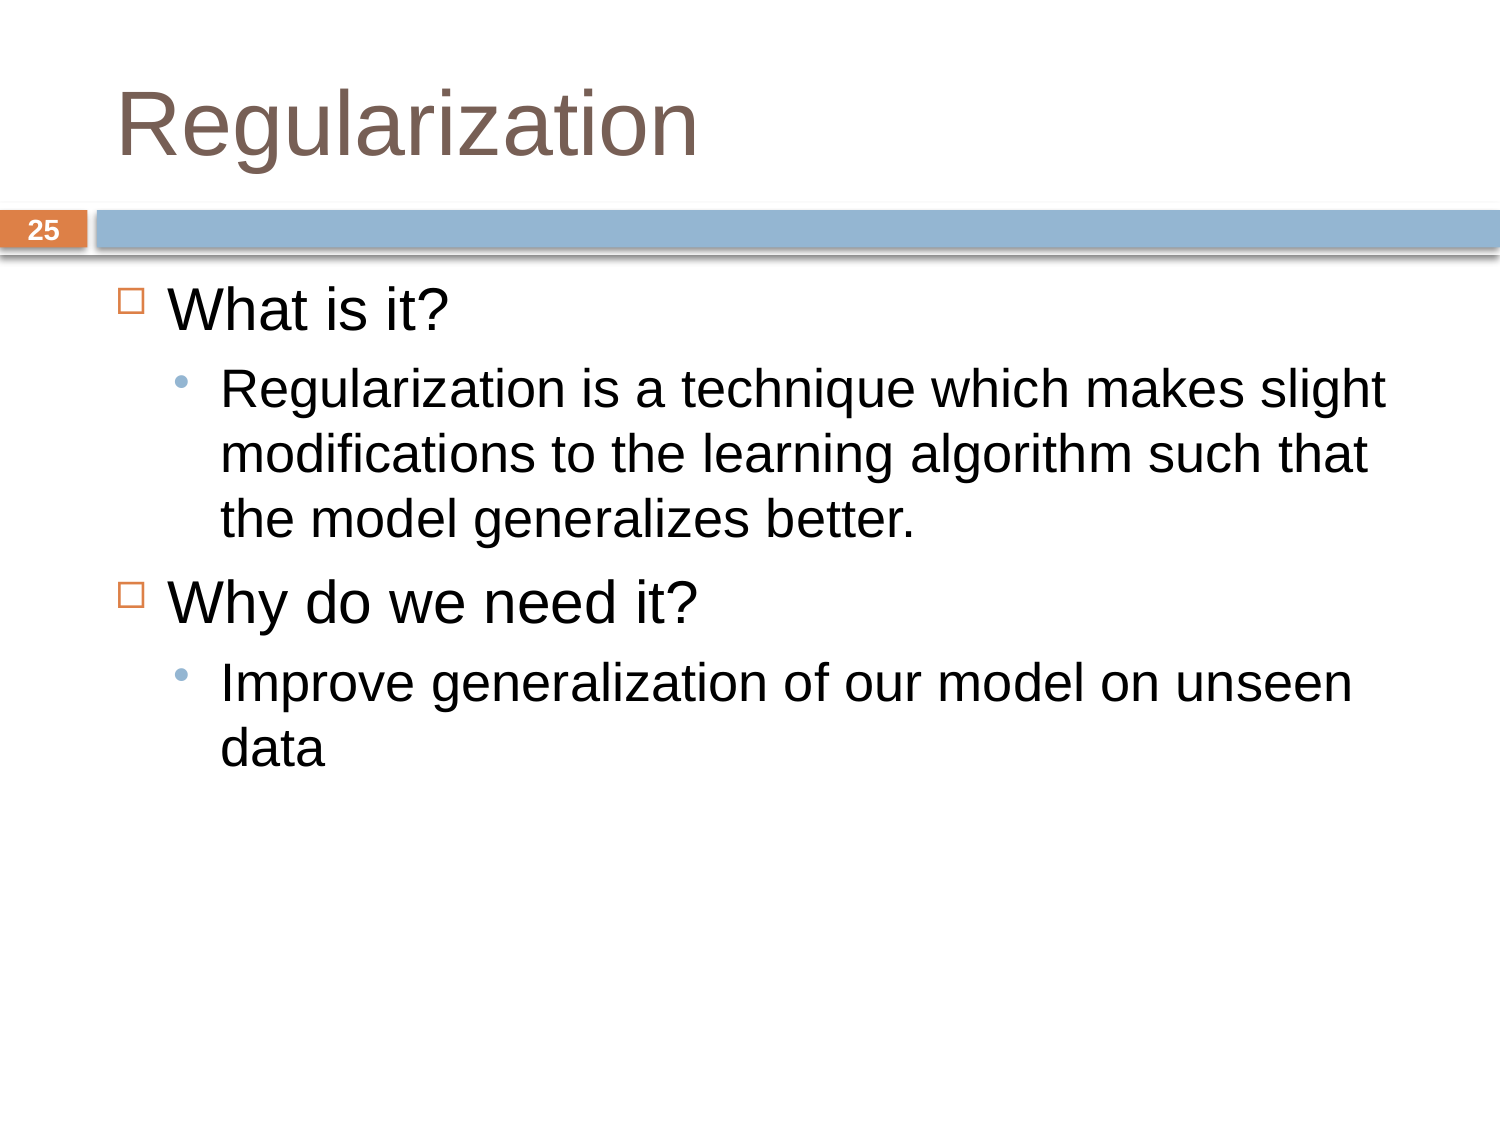

# Regularization
25
What is it?
Regularization is a technique which makes slight modifications to the learning algorithm such that the model generalizes better.
Why do we need it?
Improve generalization of our model on unseen data